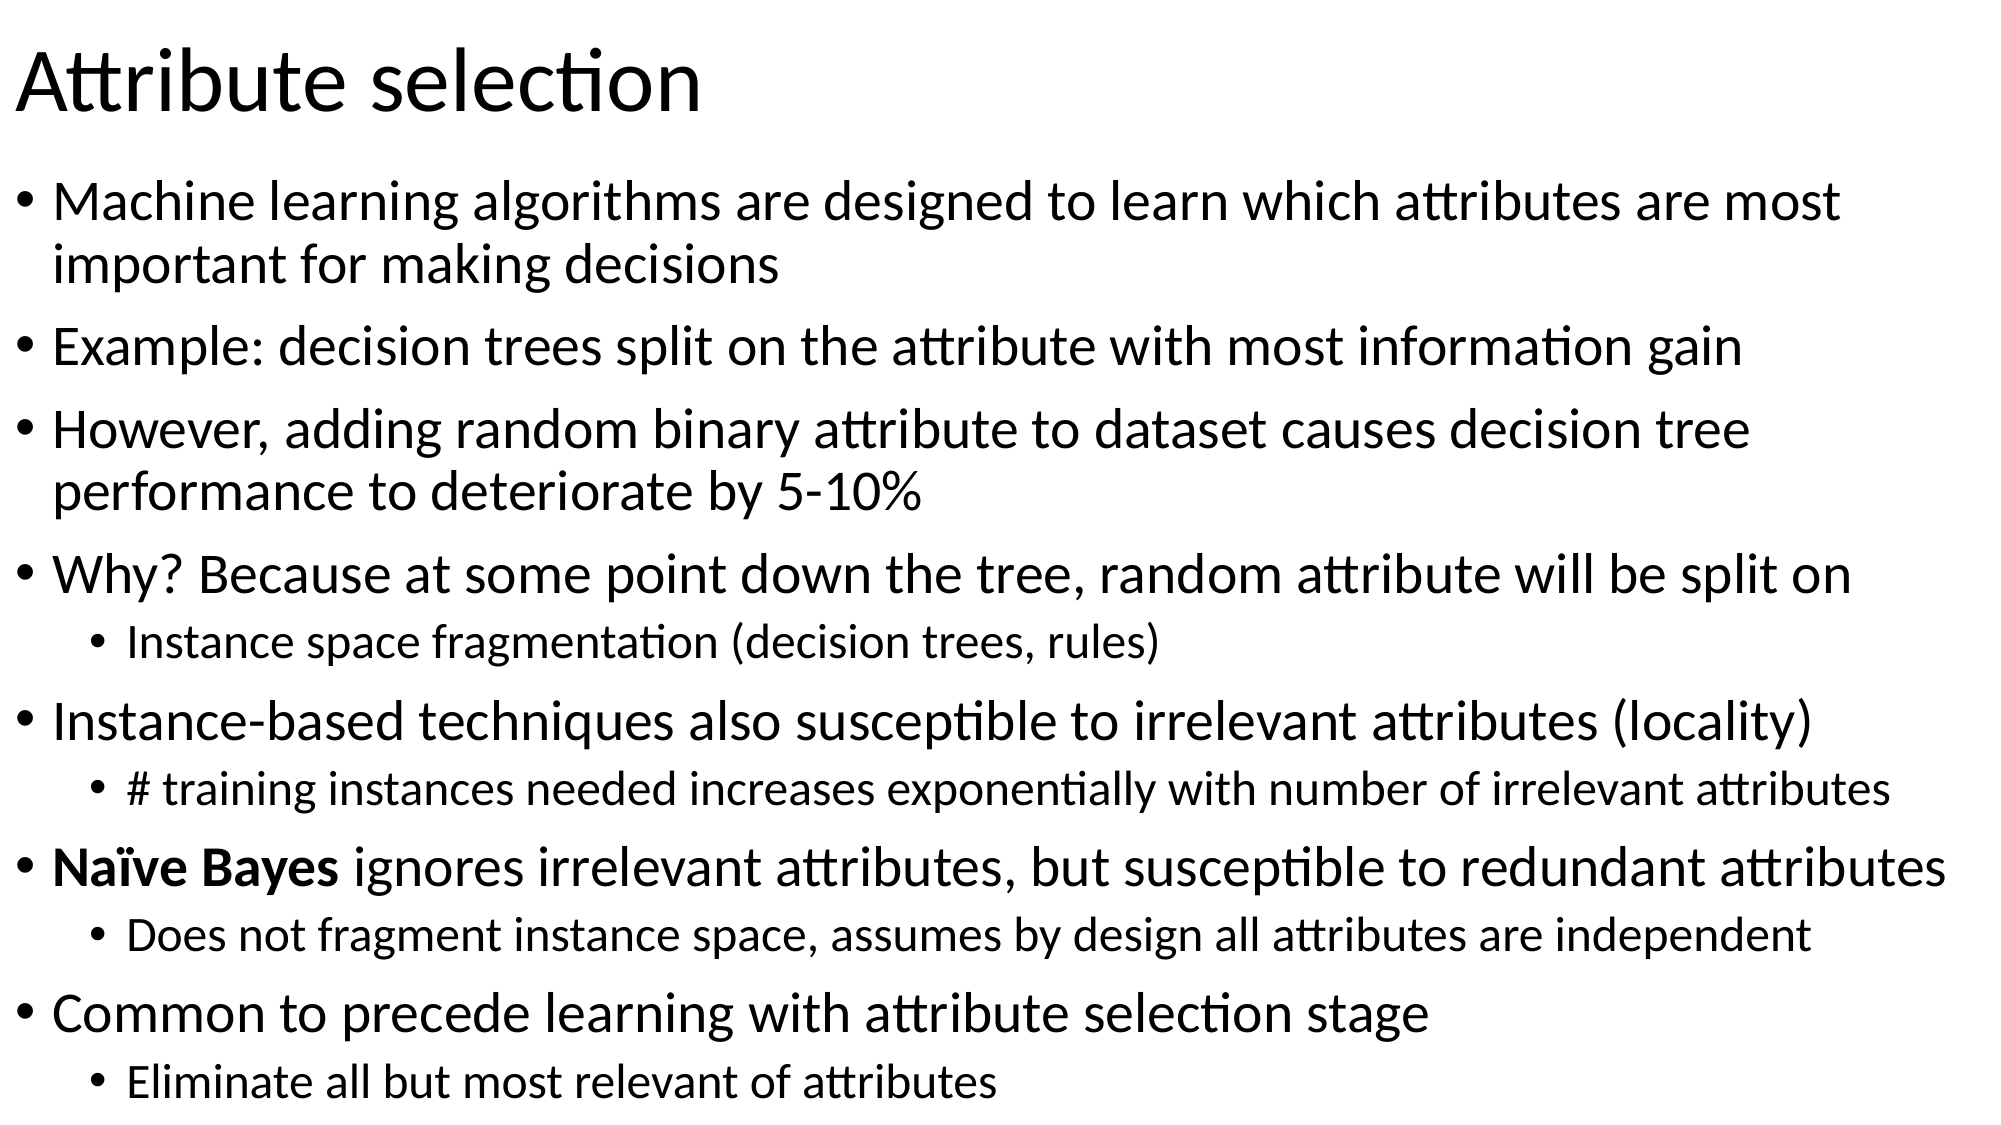

# Attribute selection
Machine learning algorithms are designed to learn which attributes are most important for making decisions
Example: decision trees split on the attribute with most information gain
However, adding random binary attribute to dataset causes decision tree performance to deteriorate by 5-10%
Why? Because at some point down the tree, random attribute will be split on
Instance space fragmentation (decision trees, rules)
Instance-based techniques also susceptible to irrelevant attributes (locality)
# training instances needed increases exponentially with number of irrelevant attributes
Naïve Bayes ignores irrelevant attributes, but susceptible to redundant attributes
Does not fragment instance space, assumes by design all attributes are independent
Common to precede learning with attribute selection stage
Eliminate all but most relevant of attributes